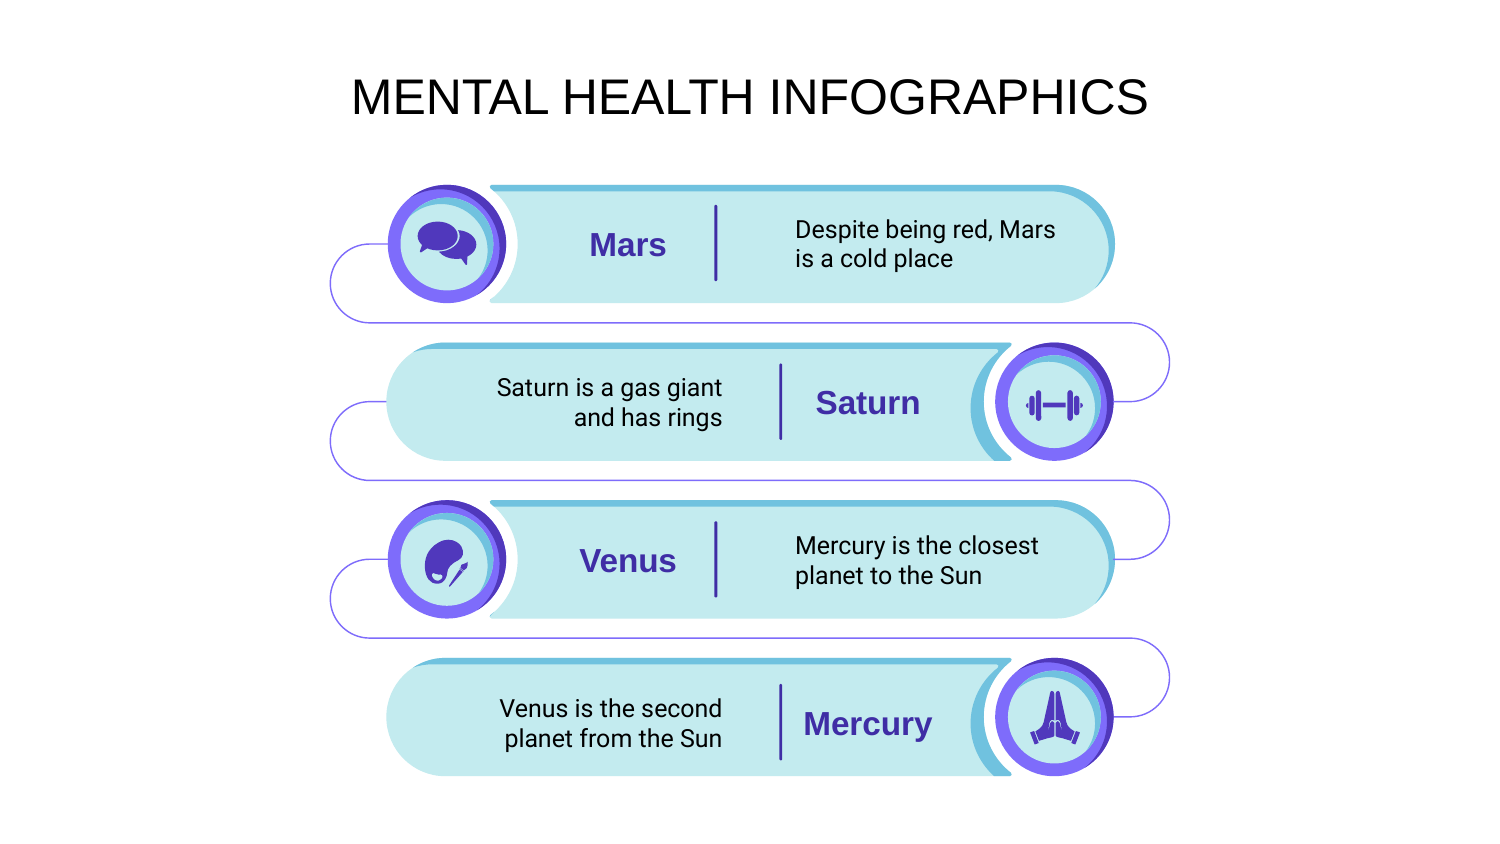

# MENTAL HEALTH INFOGRAPHICS

Despite being red, Mars is a cold place

Mars

Saturn is a gas giant and has rings
Saturn

Mercury is the closest planet to the Sun

Venus

Venus is the second planet from the Sun

Mercury